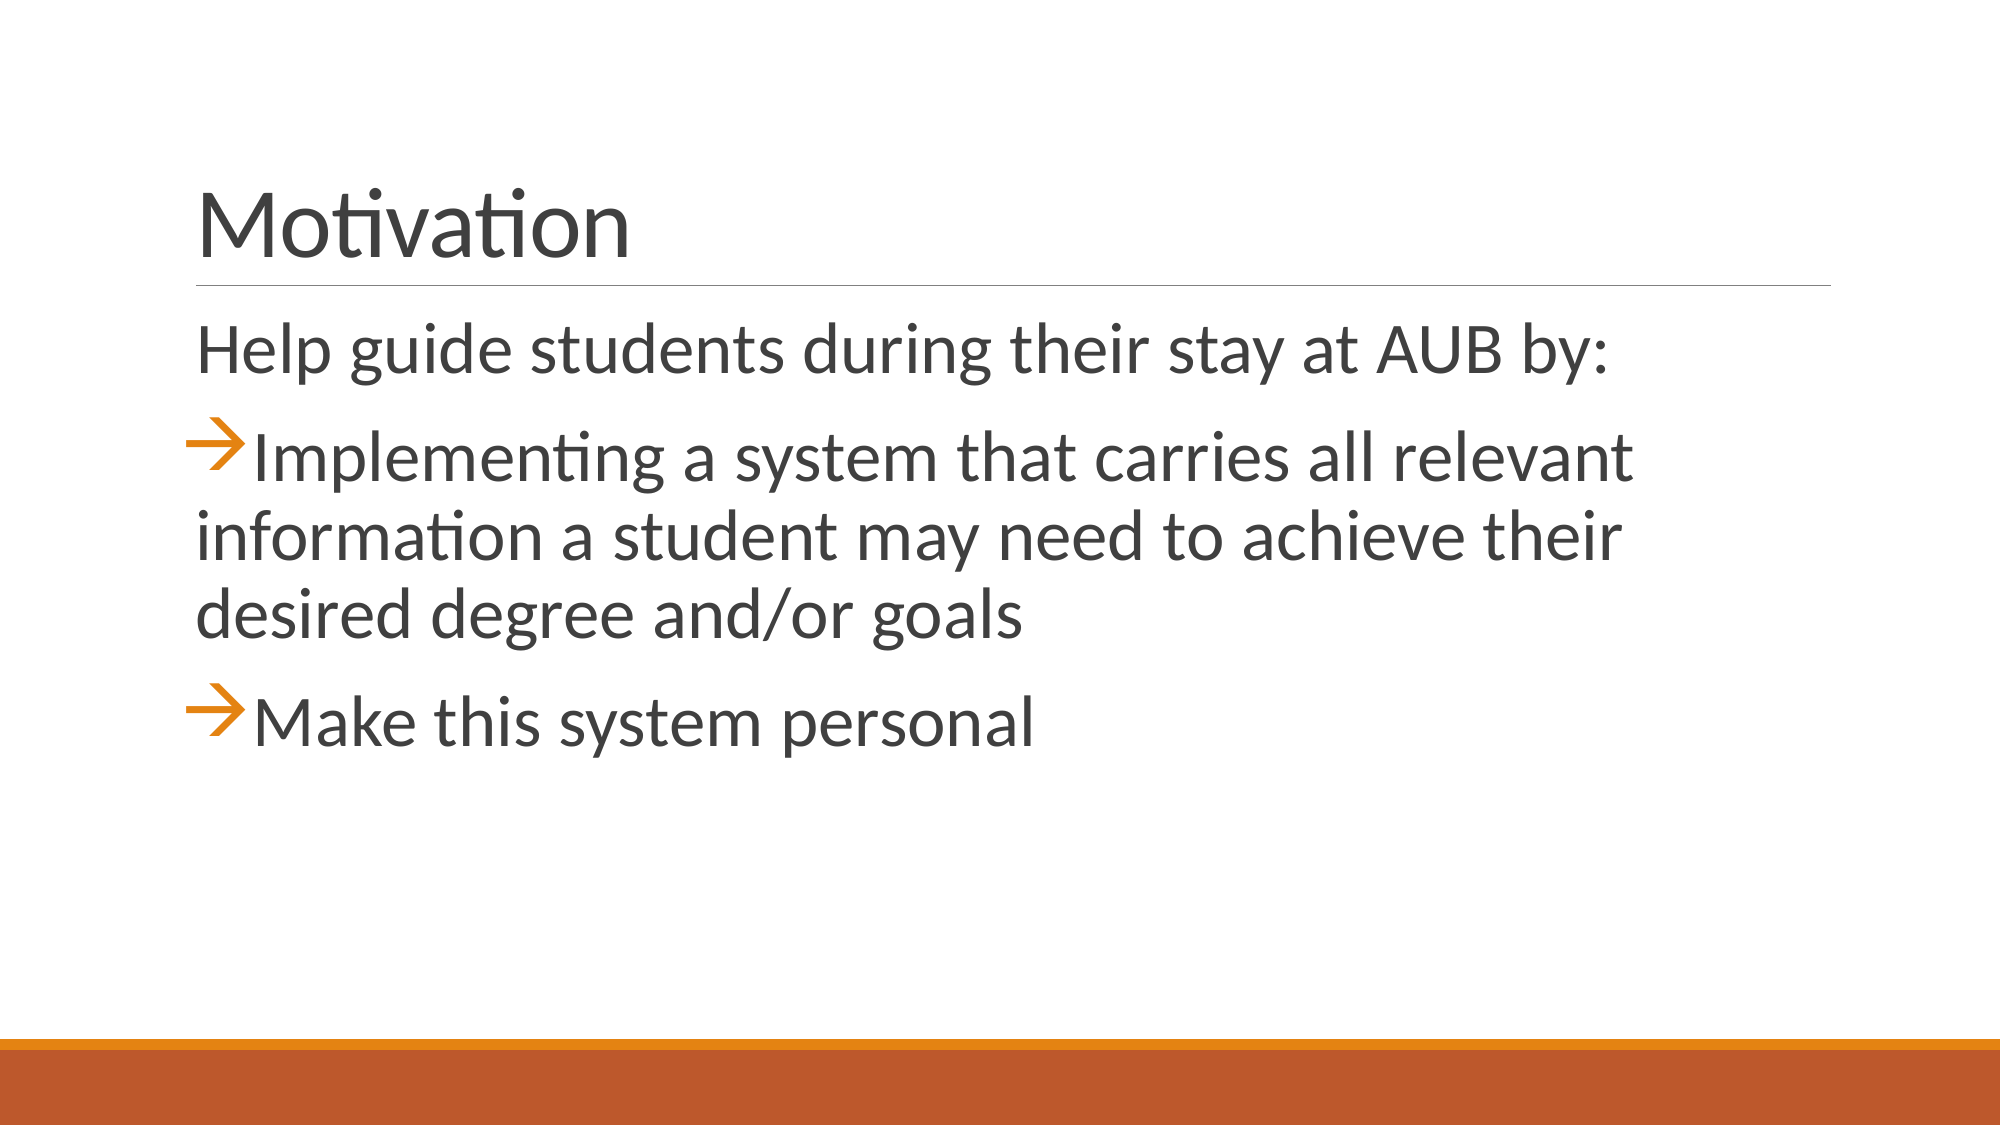

# Motivation
Help guide students during their stay at AUB by:
Implementing a system that carries all relevant information a student may need to achieve their desired degree and/or goals
Make this system personal